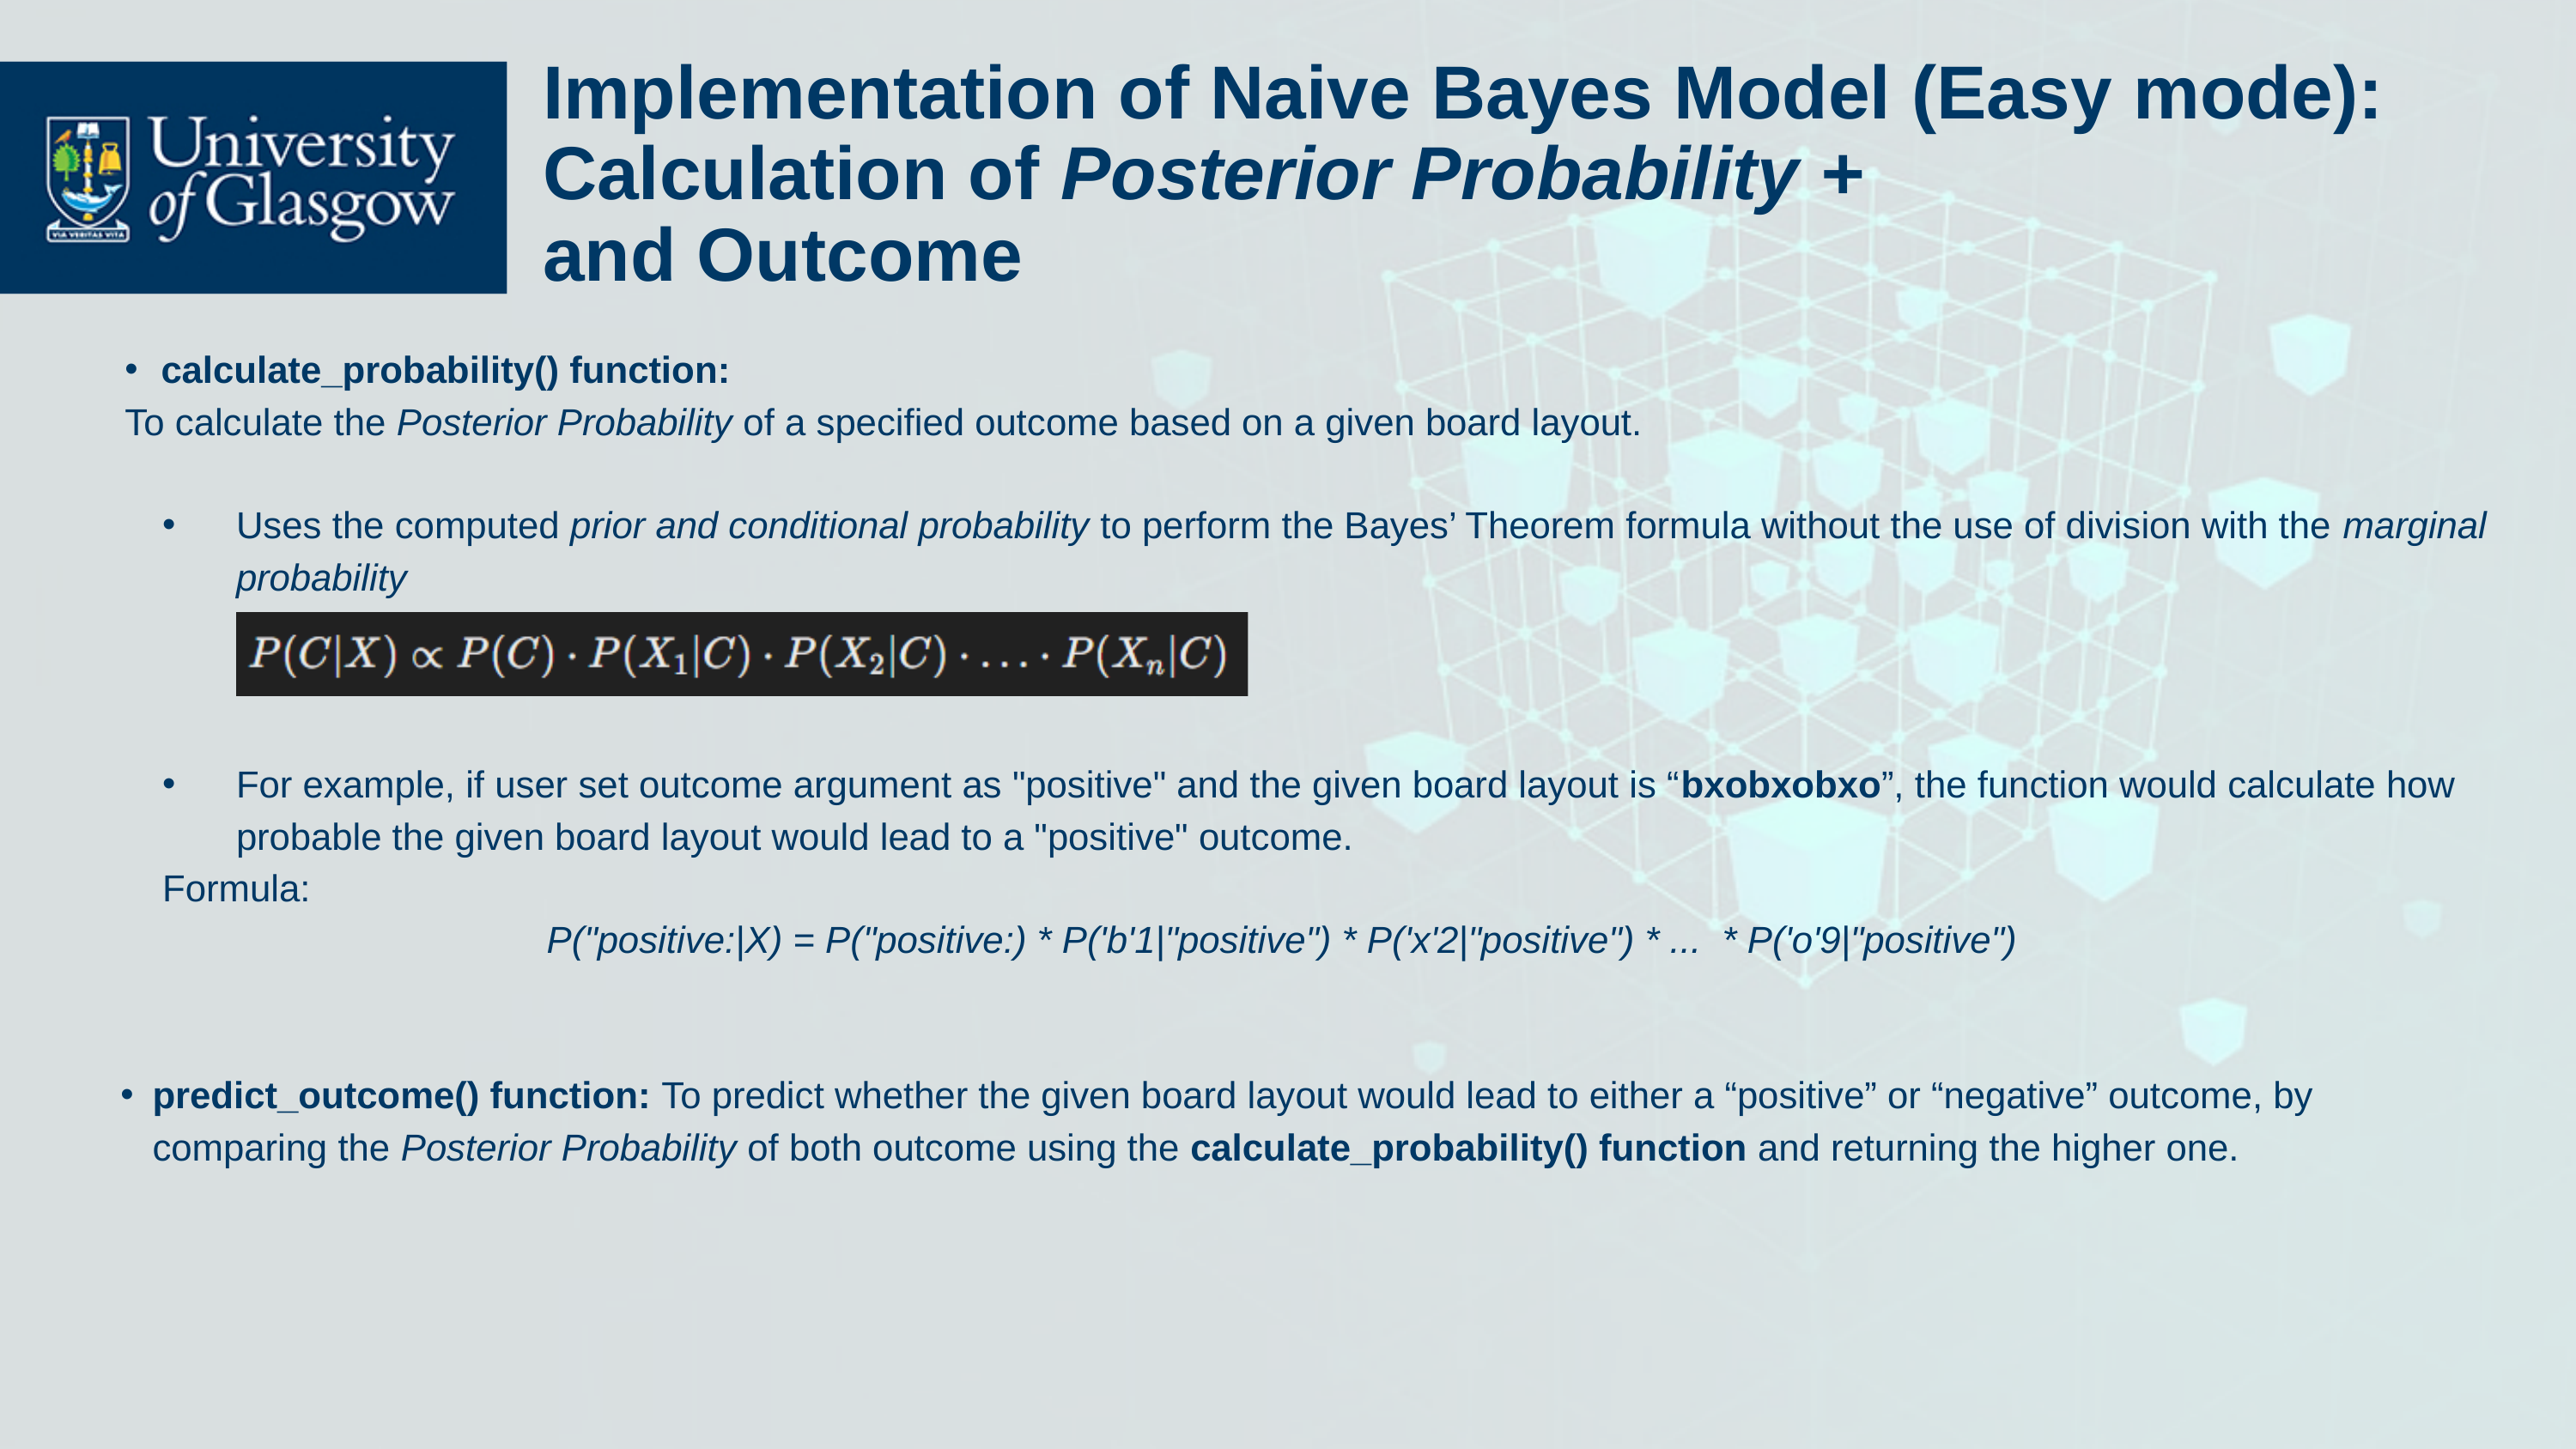

Implementation of Naive Bayes Model (Easy mode):
Calculation of Posterior Probability +
and Outcome
calculate_probability() function:
To calculate the Posterior Probability of a specified outcome based on a given board layout.

Uses the computed prior and conditional probability to perform the Bayes’ Theorem formula without the use of division with the marginal probability

For example, if user set outcome argument as "positive" and the given board layout is “bxobxobxo”, the function would calculate how probable the given board layout would lead to a "positive" outcome.
Formula:
P("positive:|X) = P("positive:) * P('b'1|"positive") * P('x'2|"positive") * ...  * P('o'9|"positive")

predict_outcome() function: To predict whether the given board layout would lead to either a “positive” or “negative” outcome, by comparing the Posterior Probability of both outcome using the calculate_probability() function and returning the higher one.